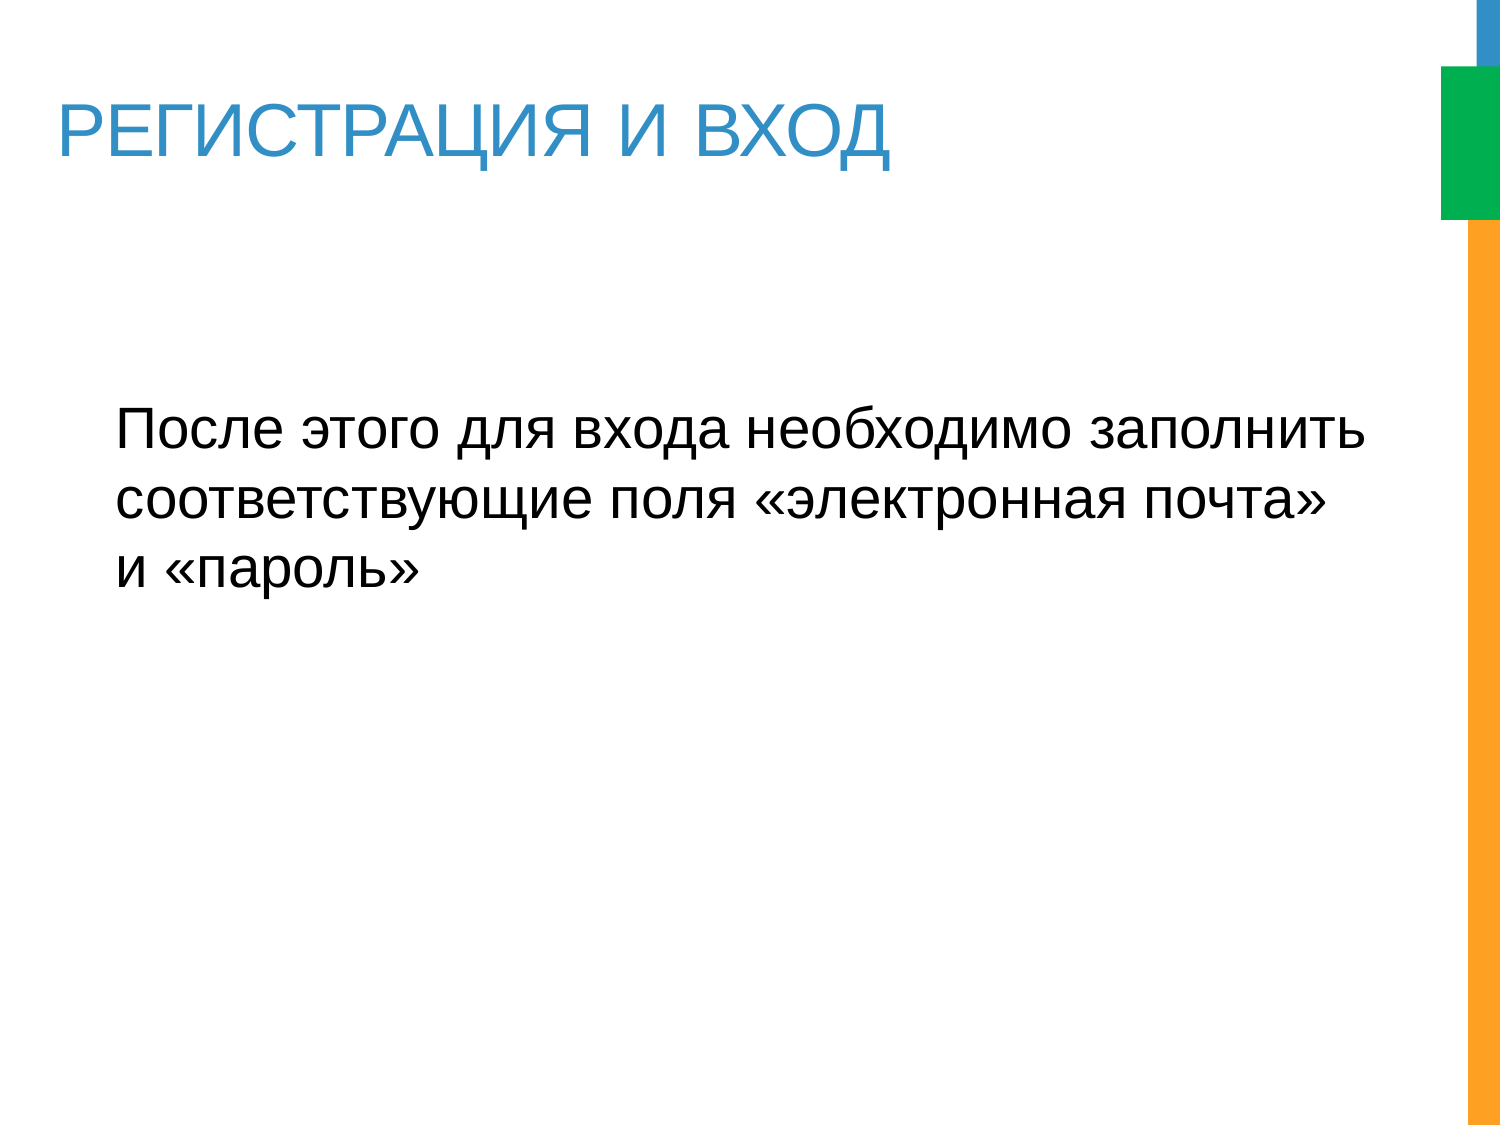

# регистрация и вход

После этого для входа необходимо заполнить соответствующие поля «электронная почта» и «пароль»